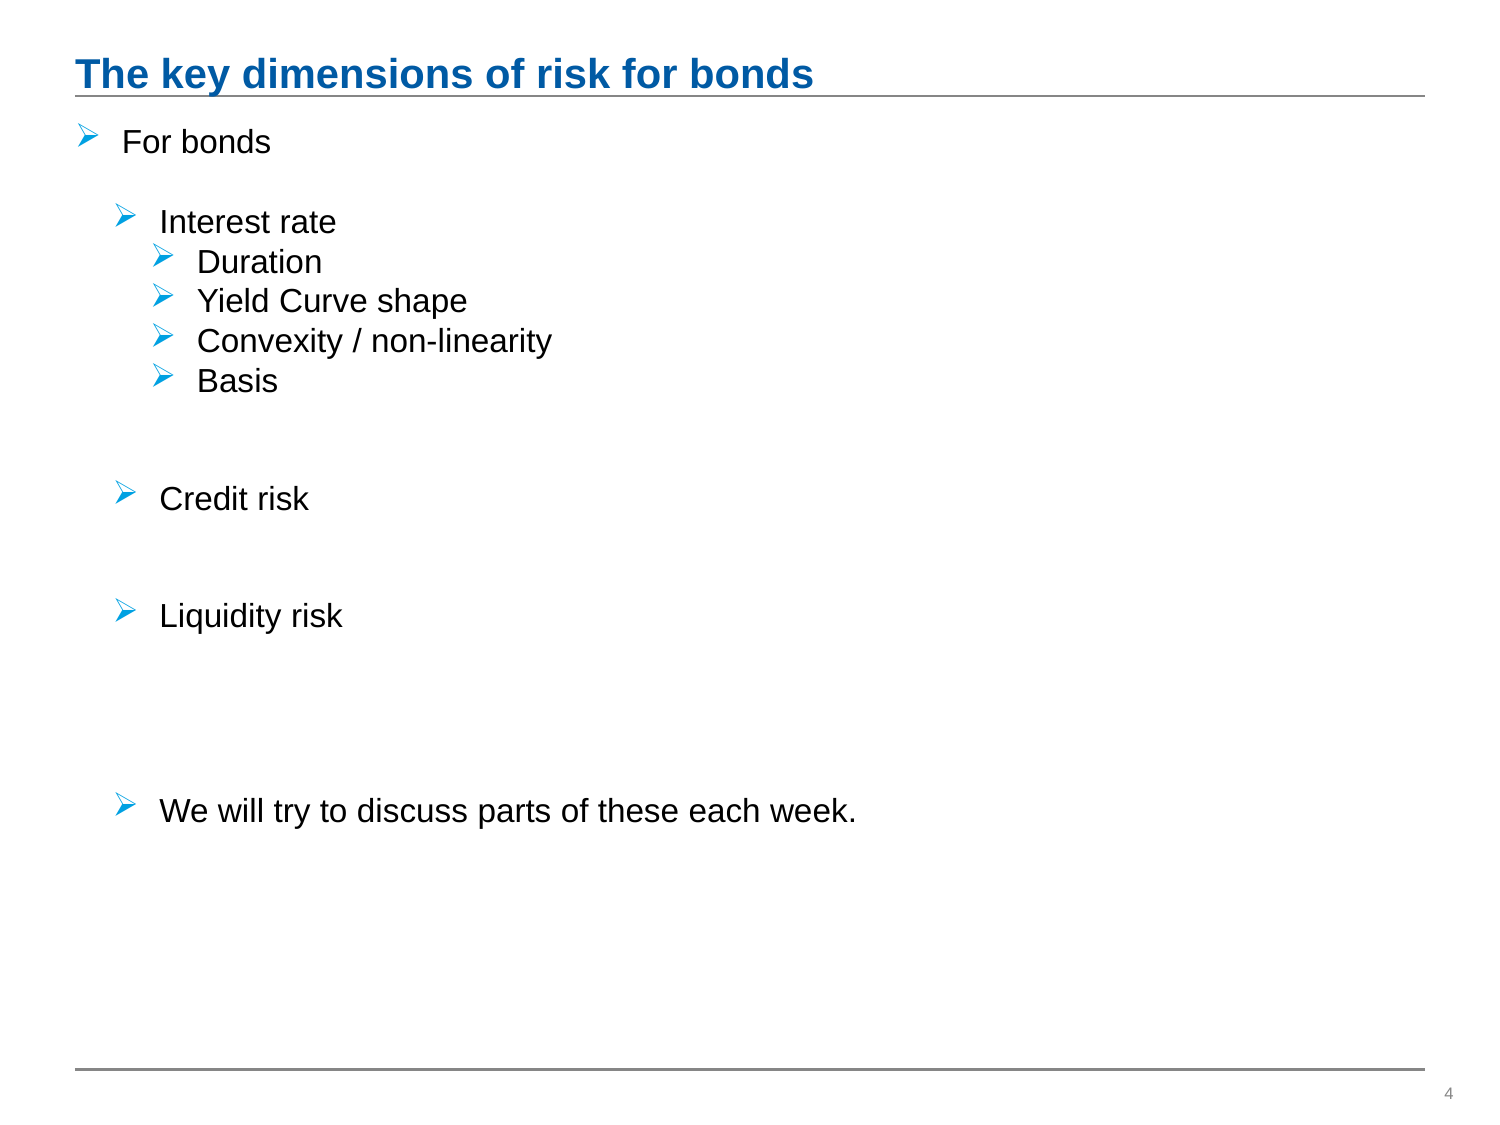

# The key dimensions of risk for bonds
For bonds

Interest rate
Duration
Yield Curve shape
Convexity / non-linearity
Basis

Credit risk

Liquidity risk

We will try to discuss parts of these each week.